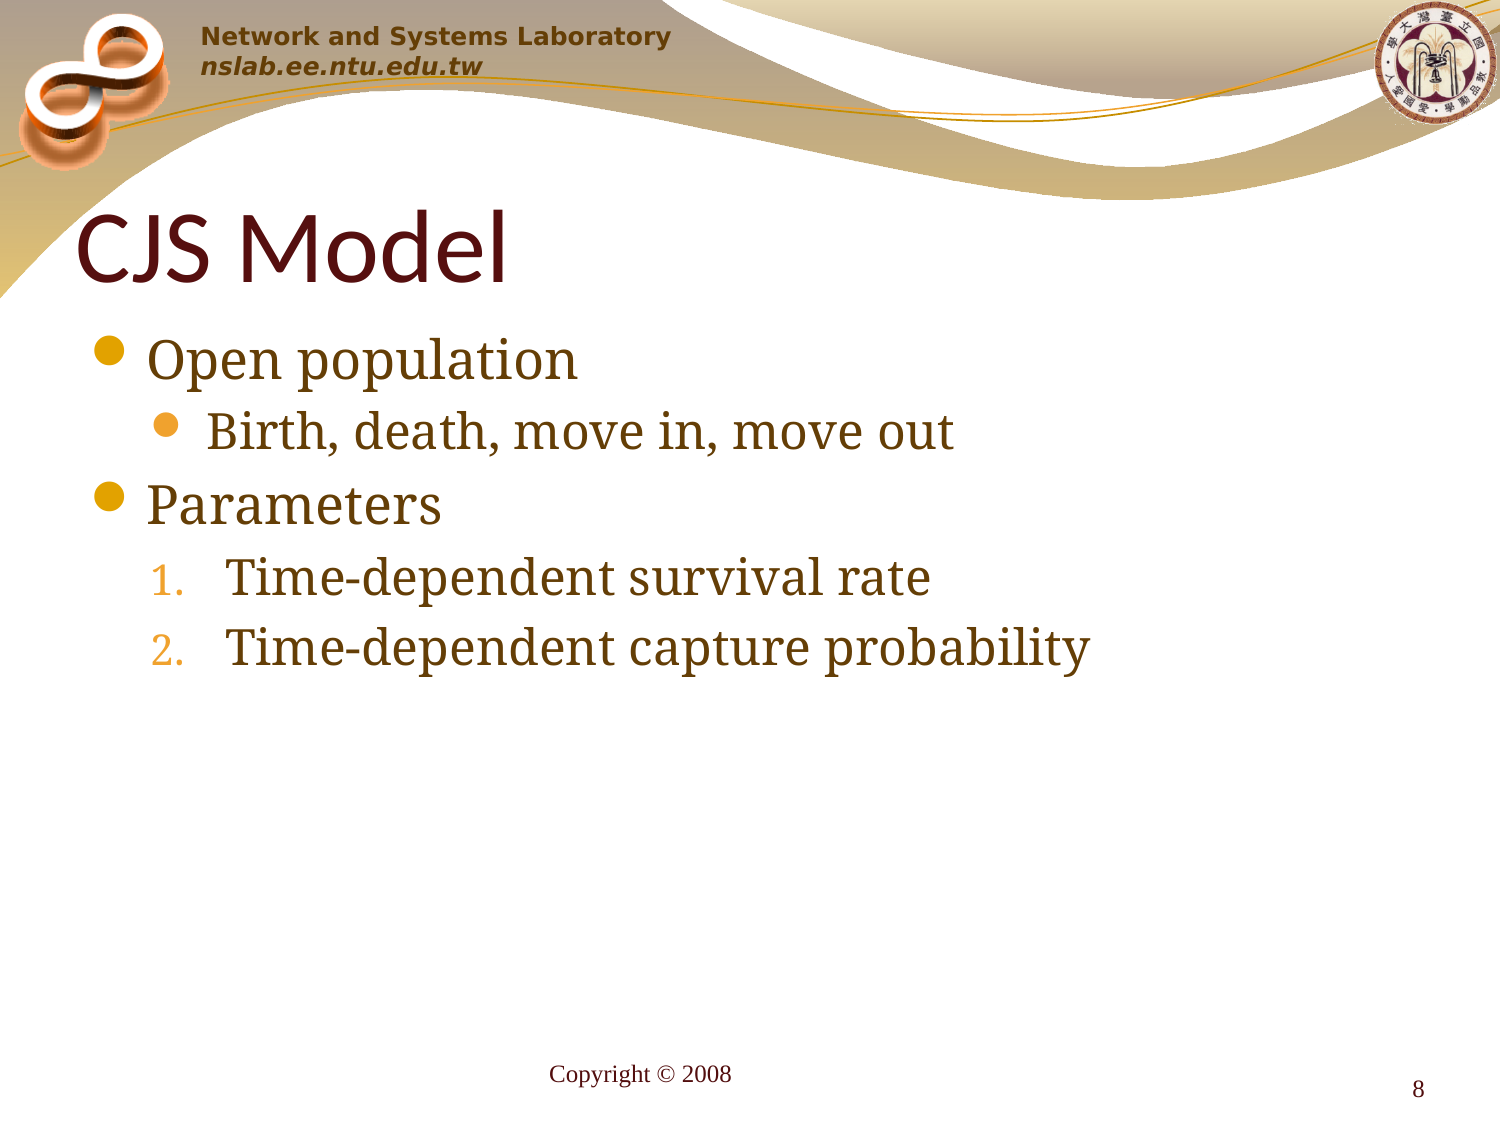

# CJS Model
Open population
Birth, death, move in, move out
Parameters
Time-dependent survival rate
Time-dependent capture probability

Copyright © 2008
8